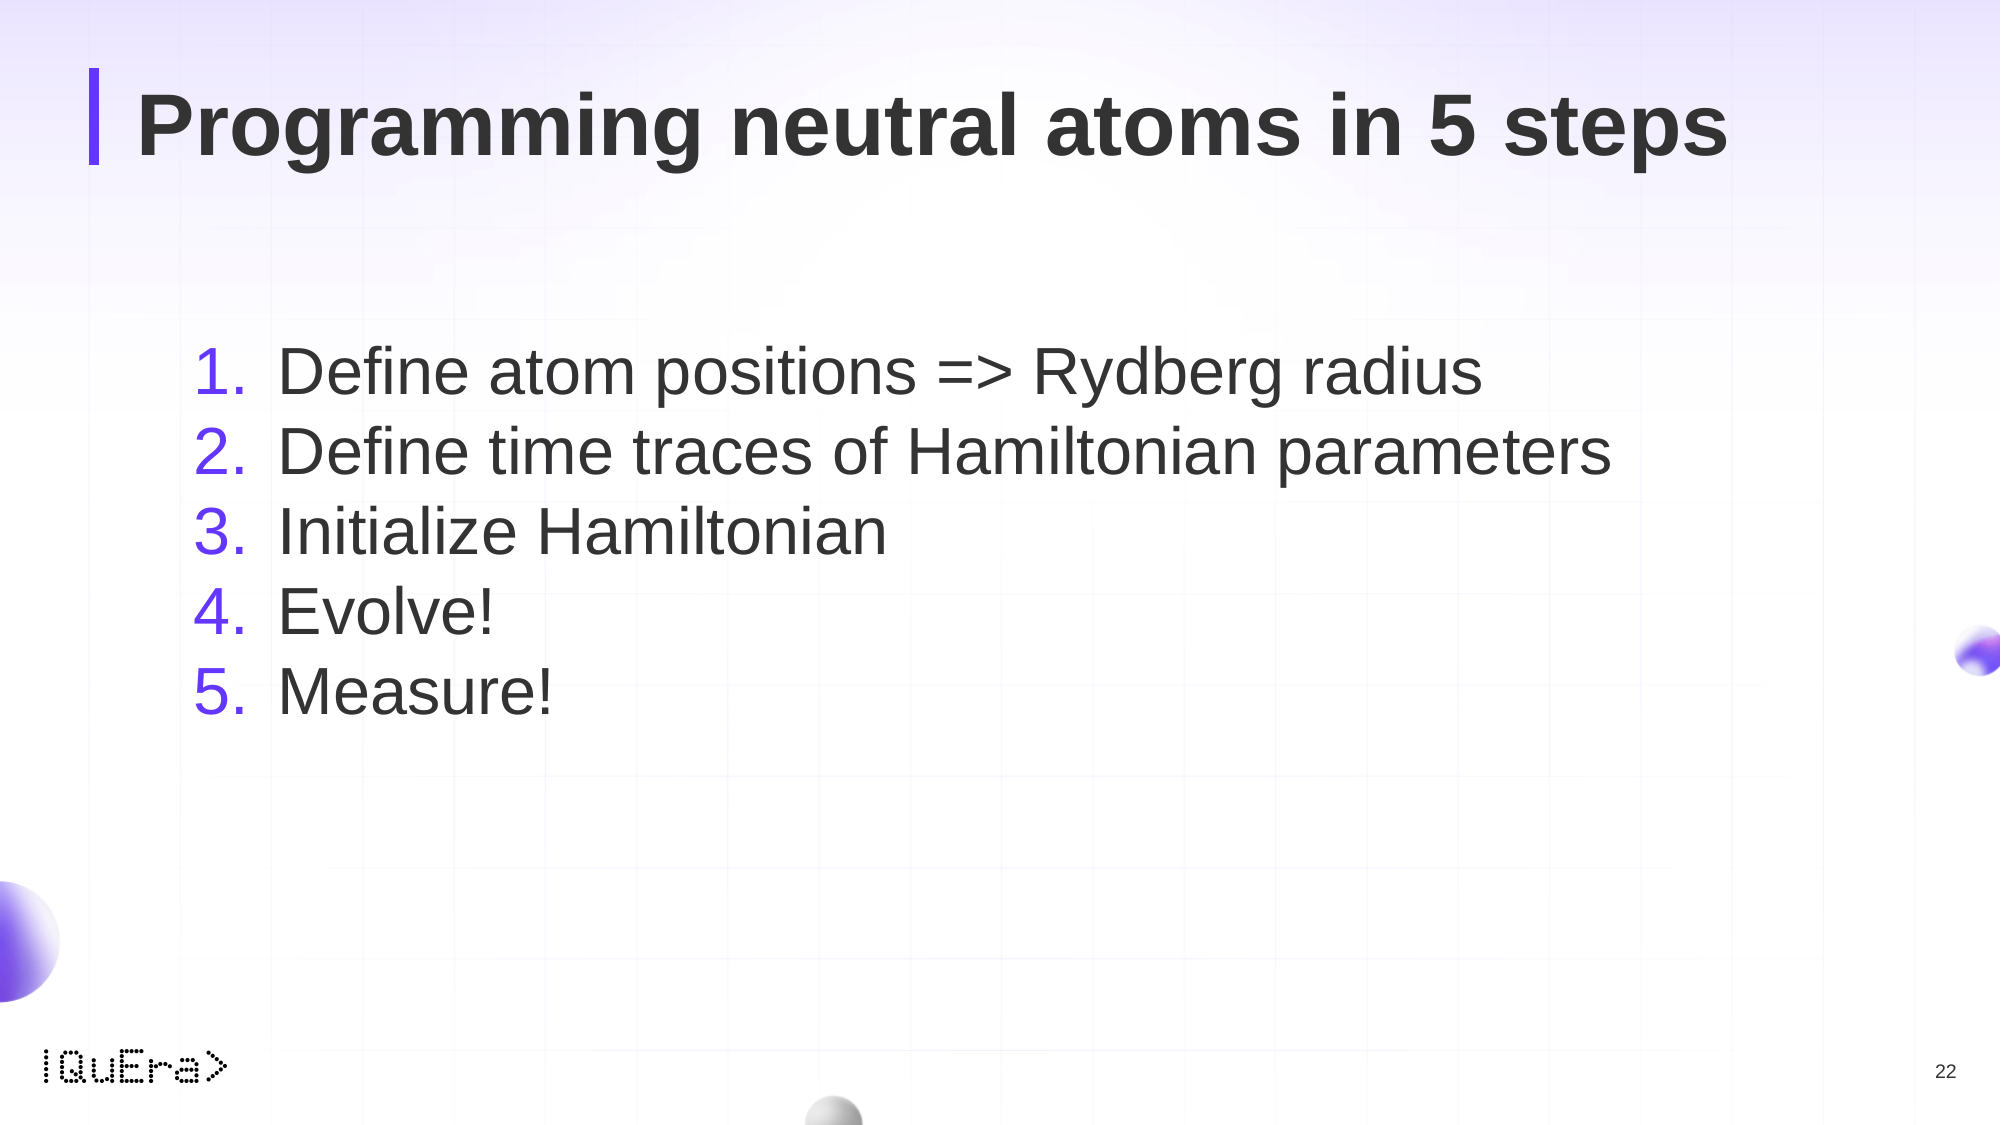

# Programming neutral atoms in 5 steps
Define atom positions => Rydberg radius
Define time traces of Hamiltonian parameters
Initialize Hamiltonian
Evolve!
Measure!
22